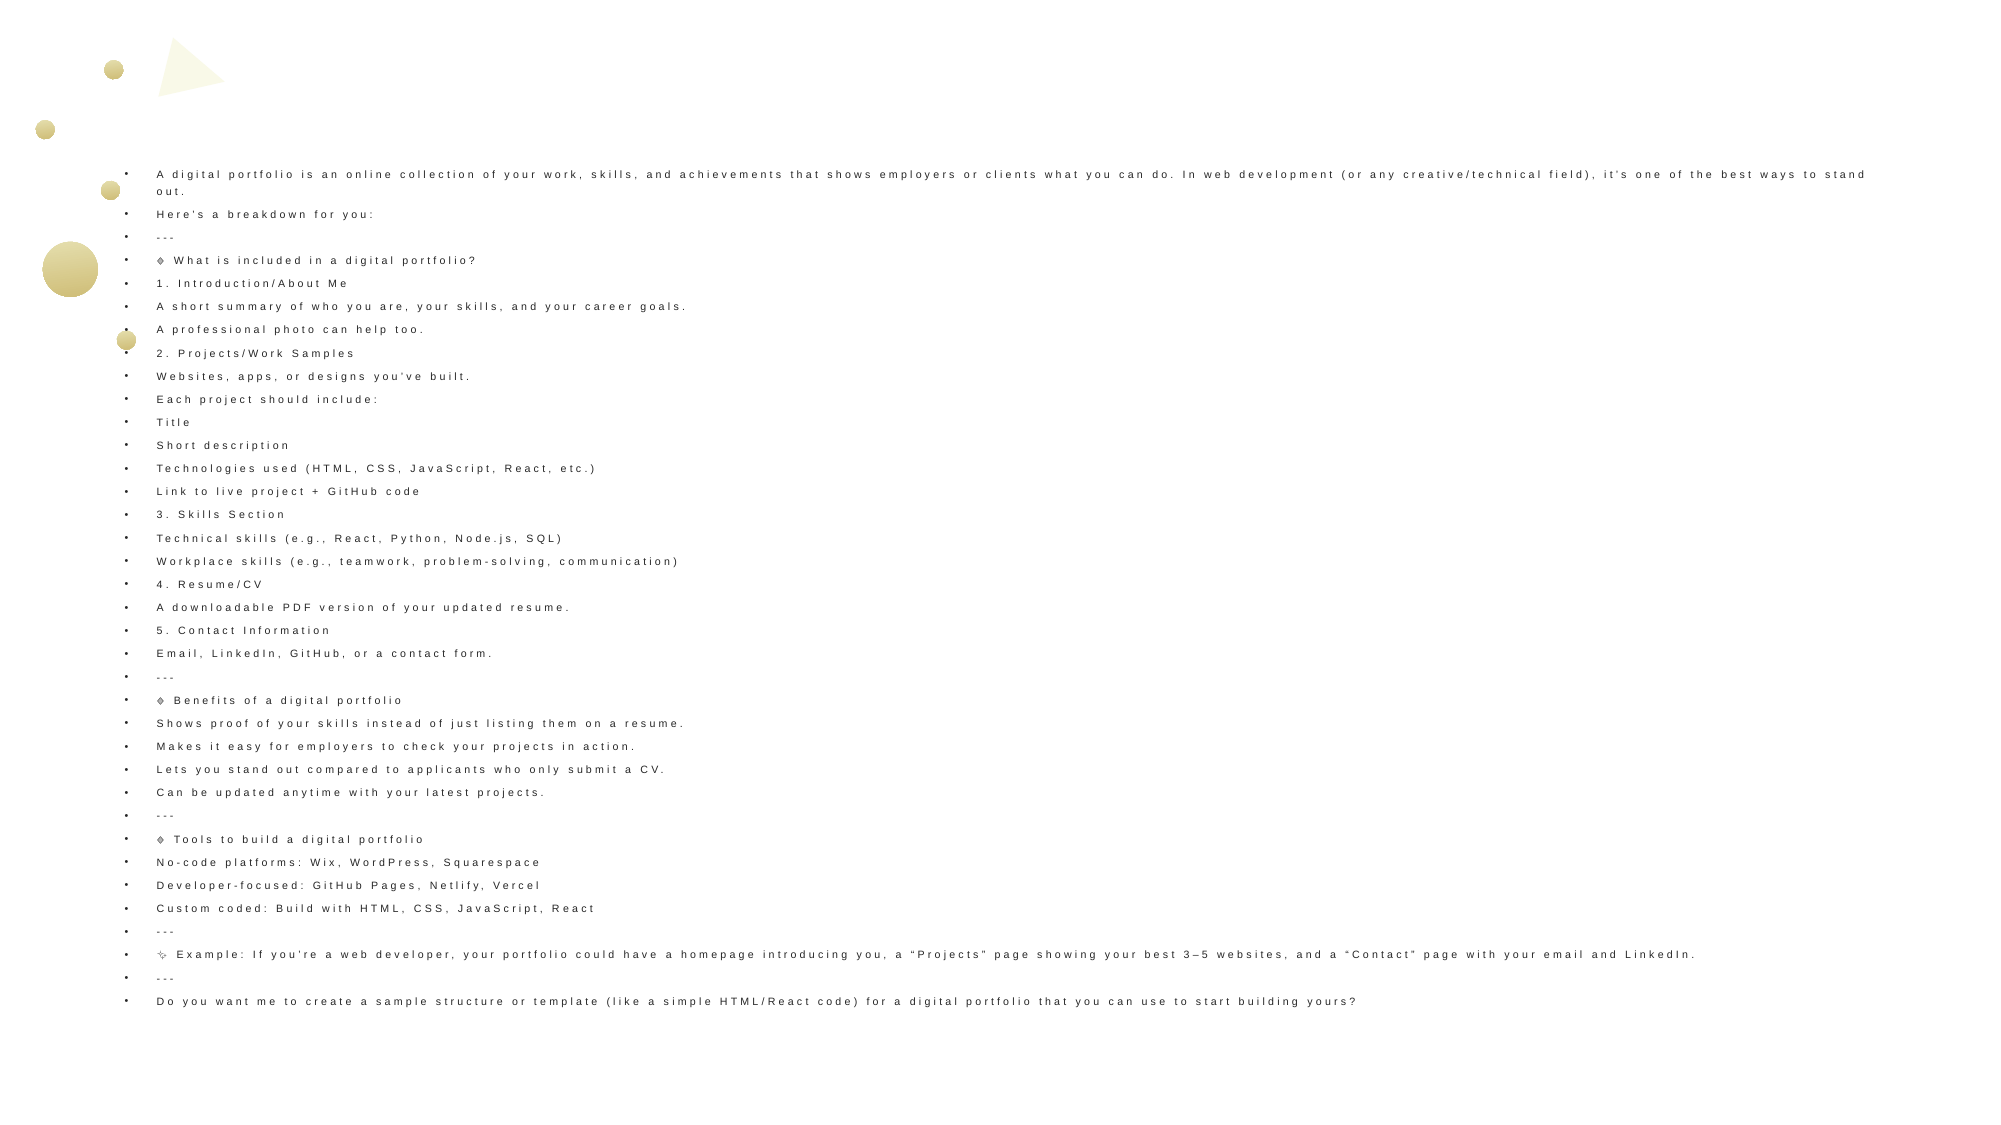

#
A digital portfolio is an online collection of your work, skills, and achievements that shows employers or clients what you can do. In web development (or any creative/technical field), it’s one of the best ways to stand out.
Here’s a breakdown for you:
---
🔹 What is included in a digital portfolio?
1. Introduction/About Me
A short summary of who you are, your skills, and your career goals.
A professional photo can help too.
2. Projects/Work Samples
Websites, apps, or designs you’ve built.
Each project should include:
Title
Short description
Technologies used (HTML, CSS, JavaScript, React, etc.)
Link to live project + GitHub code
3. Skills Section
Technical skills (e.g., React, Python, Node.js, SQL)
Workplace skills (e.g., teamwork, problem-solving, communication)
4. Resume/CV
A downloadable PDF version of your updated resume.
5. Contact Information
Email, LinkedIn, GitHub, or a contact form.
---
🔹 Benefits of a digital portfolio
Shows proof of your skills instead of just listing them on a resume.
Makes it easy for employers to check your projects in action.
Lets you stand out compared to applicants who only submit a CV.
Can be updated anytime with your latest projects.
---
🔹 Tools to build a digital portfolio
No-code platforms: Wix, WordPress, Squarespace
Developer-focused: GitHub Pages, Netlify, Vercel
Custom coded: Build with HTML, CSS, JavaScript, React
---
✨ Example: If you’re a web developer, your portfolio could have a homepage introducing you, a “Projects” page showing your best 3–5 websites, and a “Contact” page with your email and LinkedIn.
---
Do you want me to create a sample structure or template (like a simple HTML/React code) for a digital portfolio that you can use to start building yours?